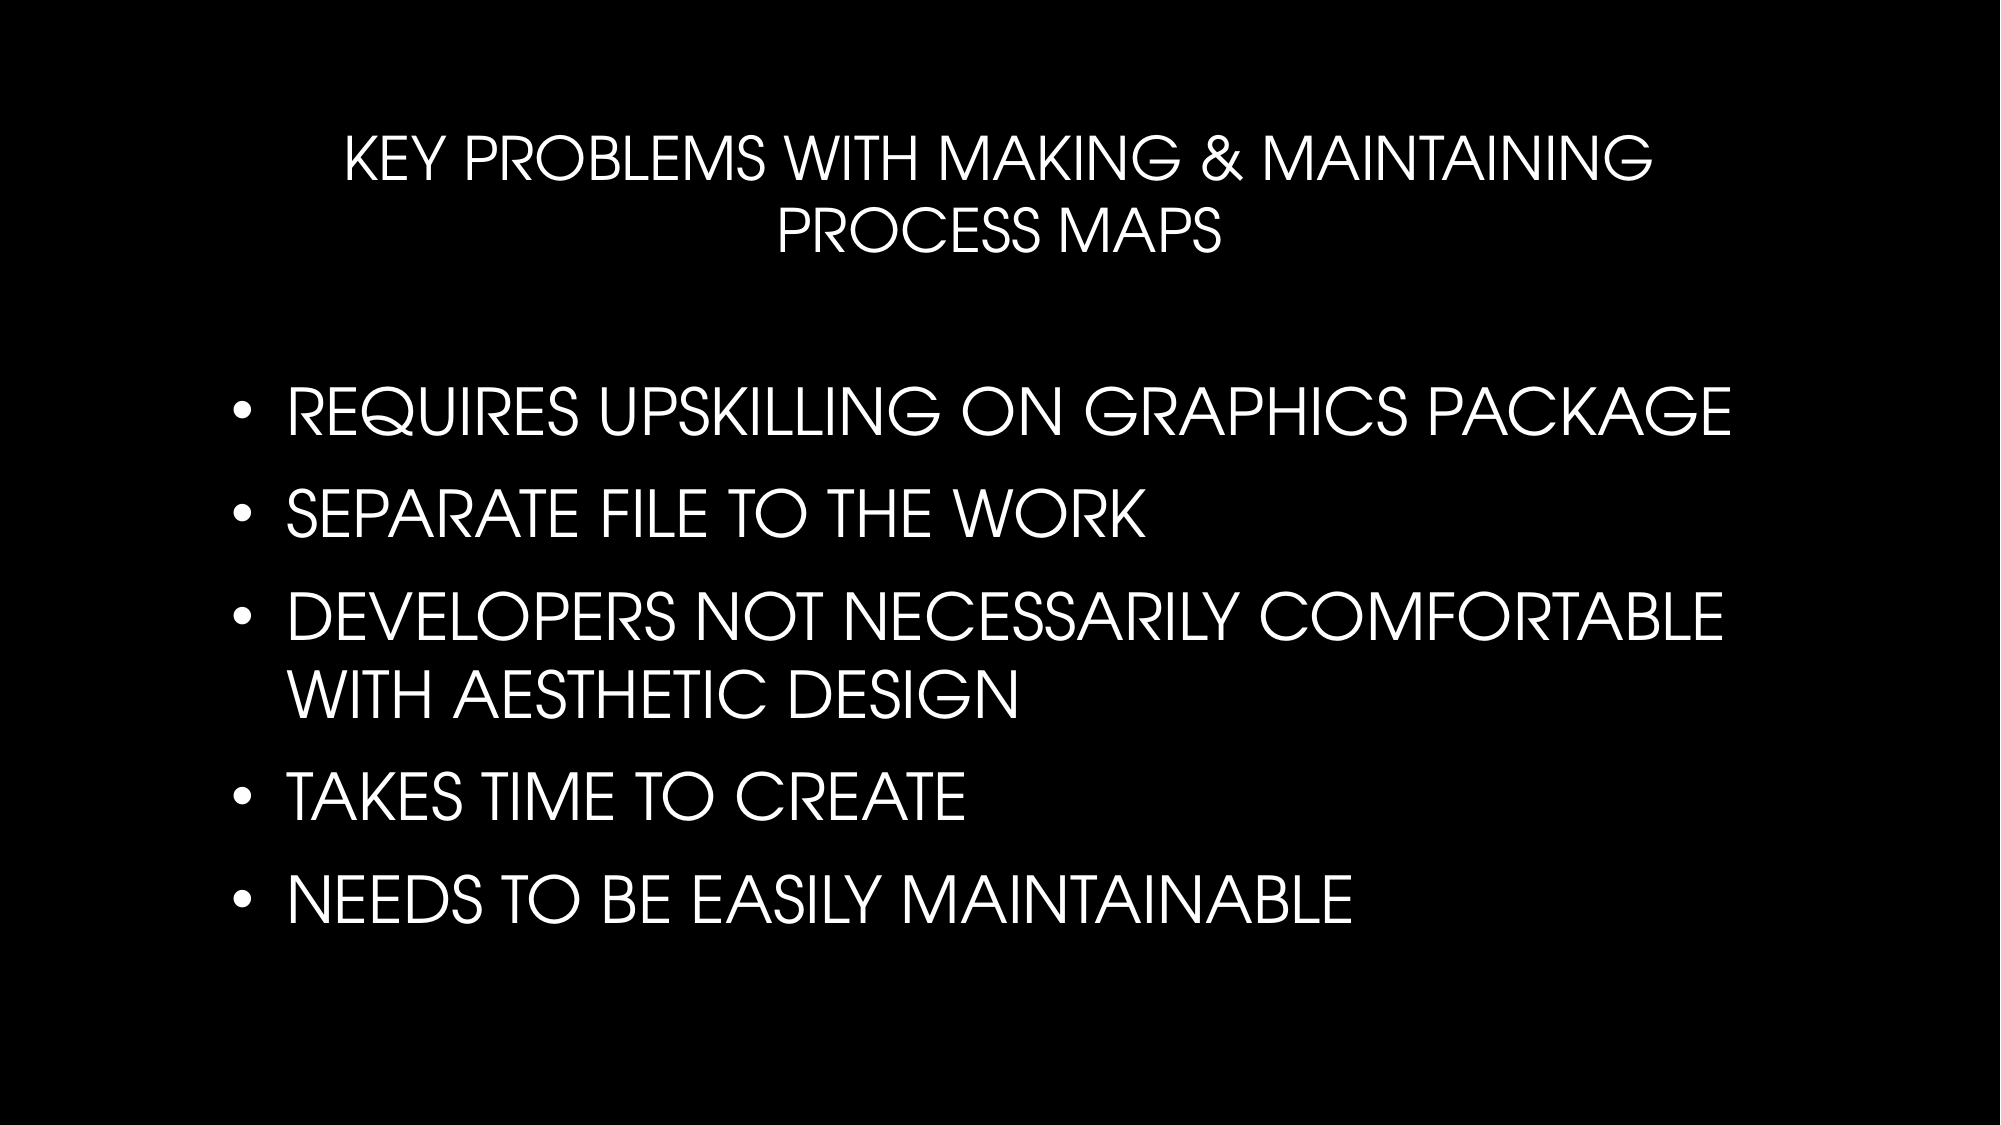

# Key problems with making & maintaining process maps
Requires upskilling on graphics package
Separate file to the work
Developers not necessarily comfortable with aesthetic design
Takes time to create
Needs to be easily maintainable